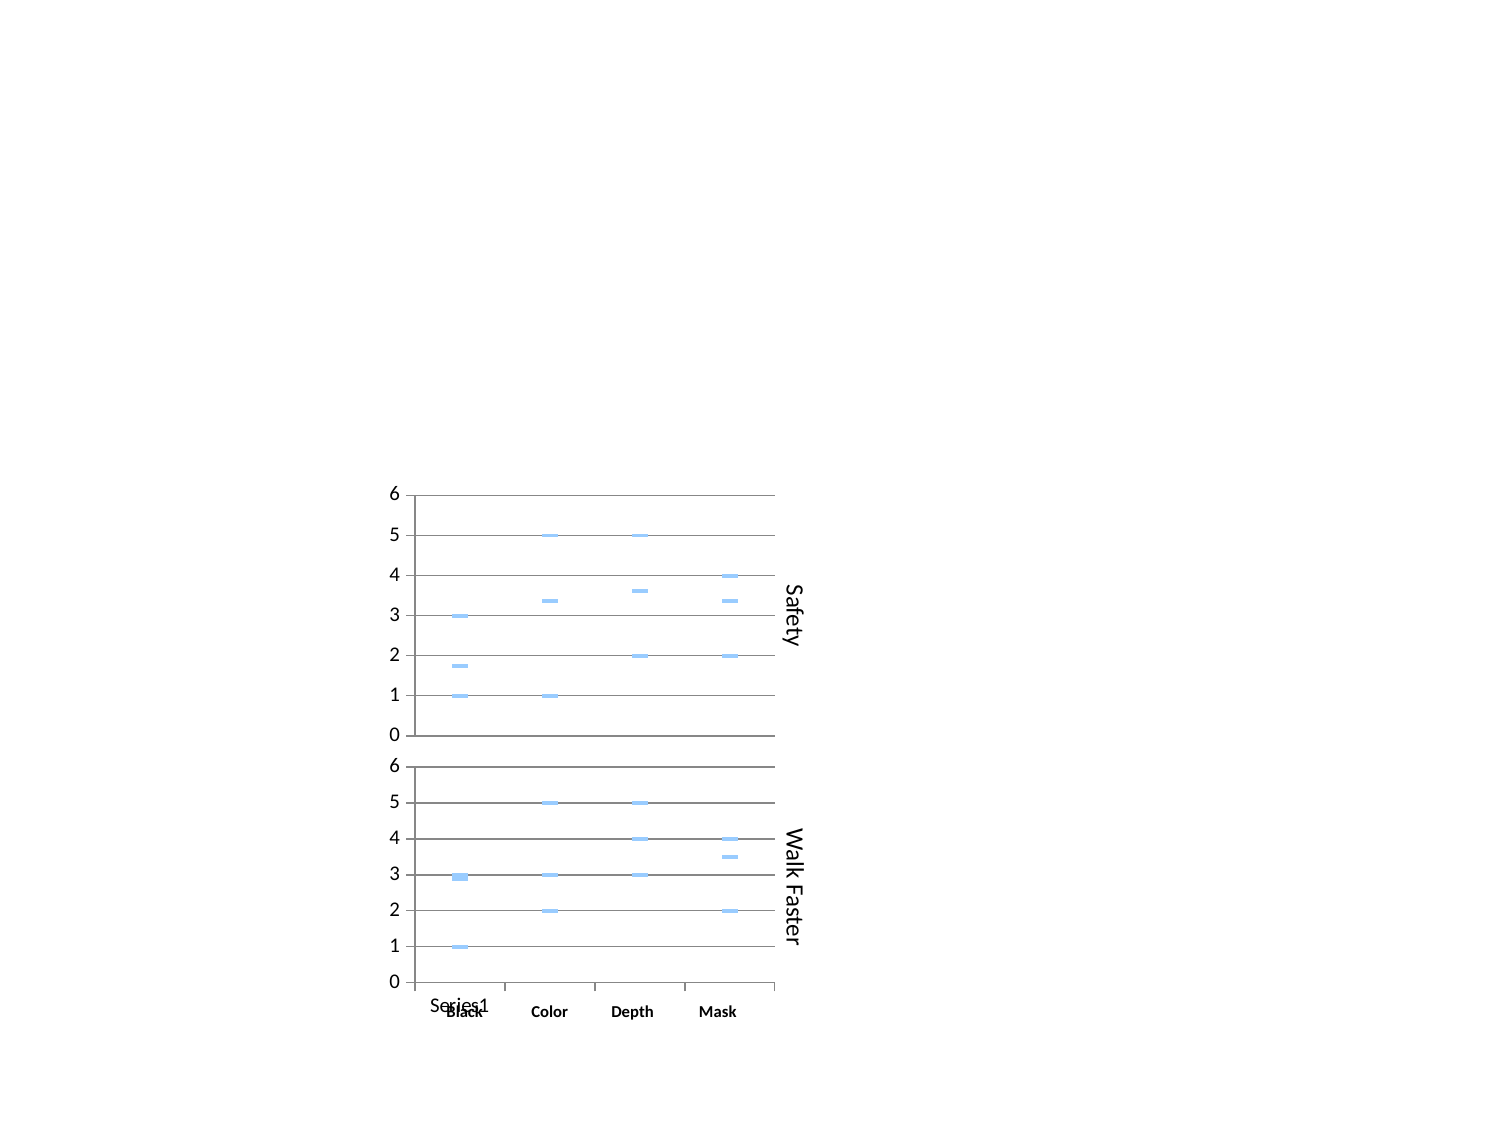

### Chart

| Category | q1 | min | average | max | q3 |
|---|---|---|---|---|---|
| None | 1.042893218813452 | 1.0 | 1.75 | 3.0 | 2.457106781186548 |
| Camera Alone | 1.9671140468266413 | 1.0 | 3.3749999999999996 | 5.0 | 4.782885953173358 |
| No Mask | 2.5643398282201795 | 2.0 | 3.625 | 5.0 | 4.685660171779822 |
| Mask | 2.4588746186870956 | 2.0 | 3.3749999999999996 | 4.0 | 4.291125381312905 |
Safety

### Chart

| Category | q1 | min | average | max | q3 |
|---|---|---|---|---|---|
Walk Faster
Black
Color
Depth
Mask